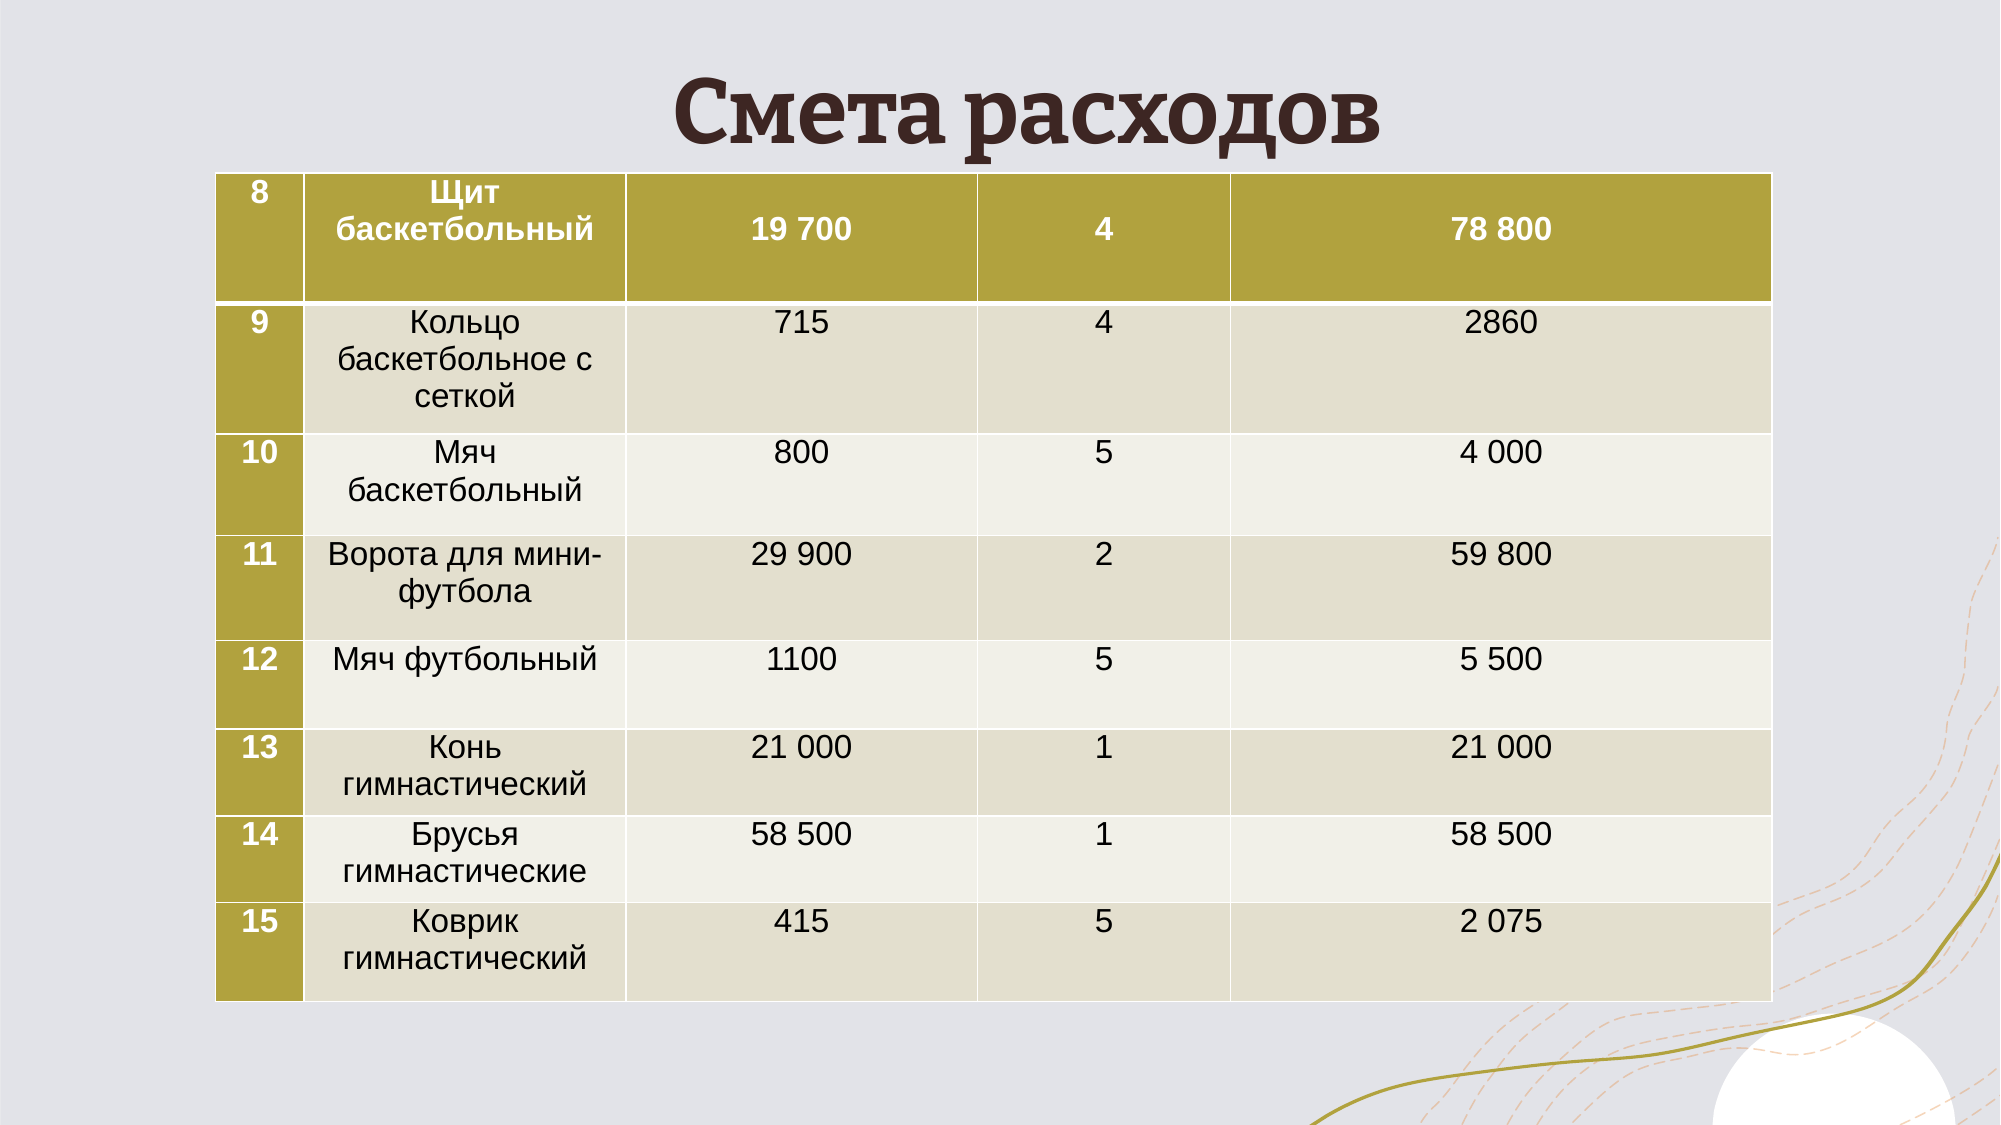

# Смета расходов
| 8 | Щит баскетбольный | 19 700 | 4 | 78 800 |
| --- | --- | --- | --- | --- |
| 9 | Кольцо баскетбольное с сеткой | 715 | 4 | 2860 |
| 10 | Мяч баскетбольный | 800 | 5 | 4 000 |
| 11 | Ворота для мини-футбола | 29 900 | 2 | 59 800 |
| 12 | Мяч футбольный | 1100 | 5 | 5 500 |
| 13 | Конь гимнастический | 21 000 | 1 | 21 000 |
| 14 | Брусья гимнастические | 58 500 | 1 | 58 500 |
| 15 | Коврик гимнастический | 415 | 5 | 2 075 |